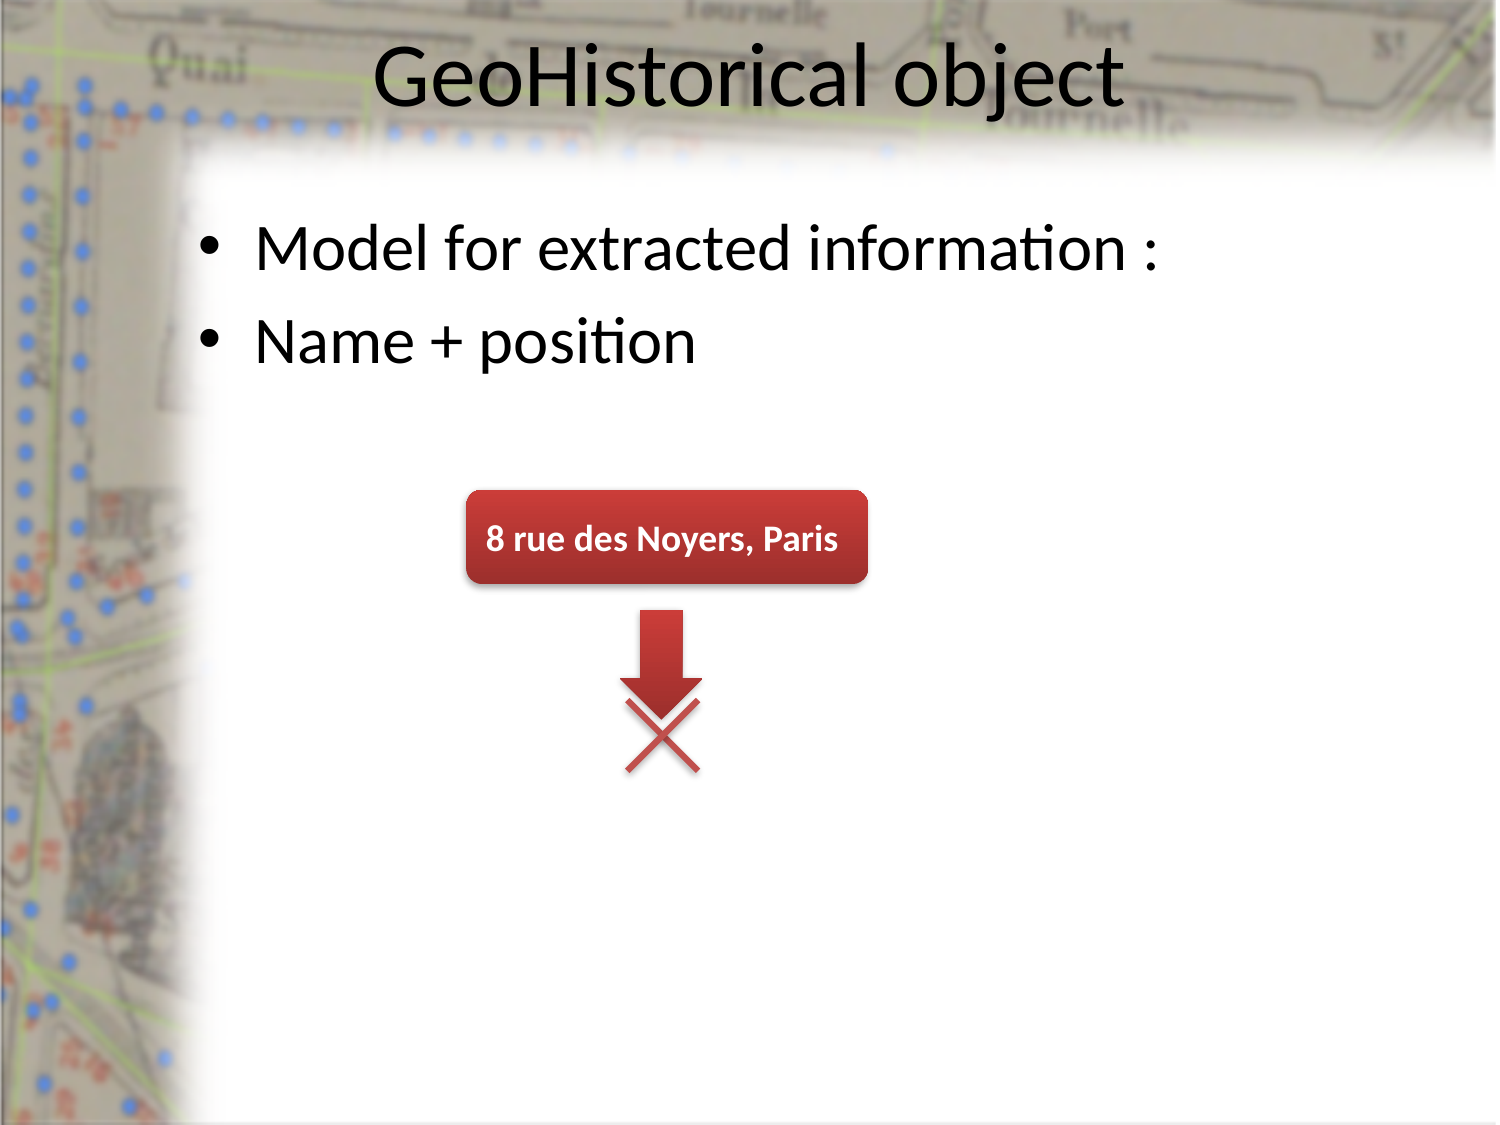

# GeoHistorical object
Model for extracted information :
Name + position

8 rue des Noyers, Paris